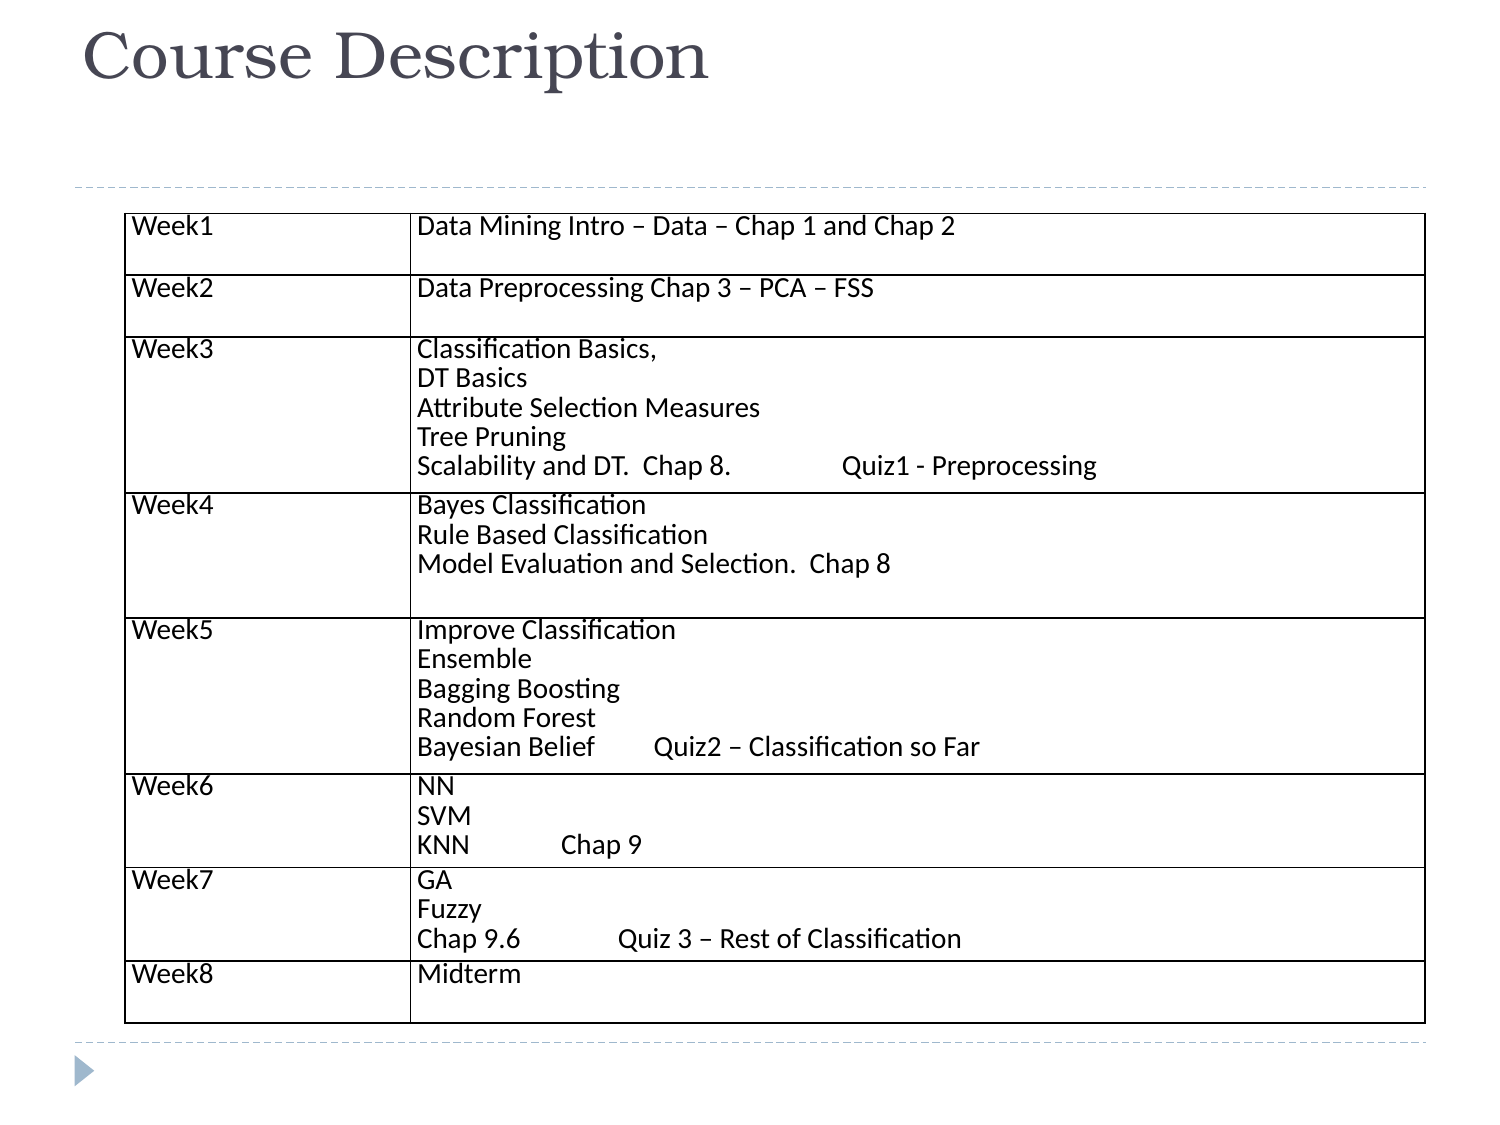

# Course Description
| Week1 | Data Mining Intro – Data – Chap 1 and Chap 2 |
| --- | --- |
| Week2 | Data Preprocessing Chap 3 – PCA – FSS |
| Week3 | Classification Basics, DT Basics Attribute Selection Measures Tree Pruning Scalability and DT. Chap 8. Quiz1 - Preprocessing |
| Week4 | Bayes Classification Rule Based Classification Model Evaluation and Selection. Chap 8 |
| Week5 | Improve Classification Ensemble Bagging Boosting Random Forest Bayesian Belief Quiz2 – Classification so Far |
| Week6 | NN SVM KNN Chap 9 |
| Week7 | GA Fuzzy Chap 9.6 Quiz 3 – Rest of Classification |
| Week8 | Midterm |